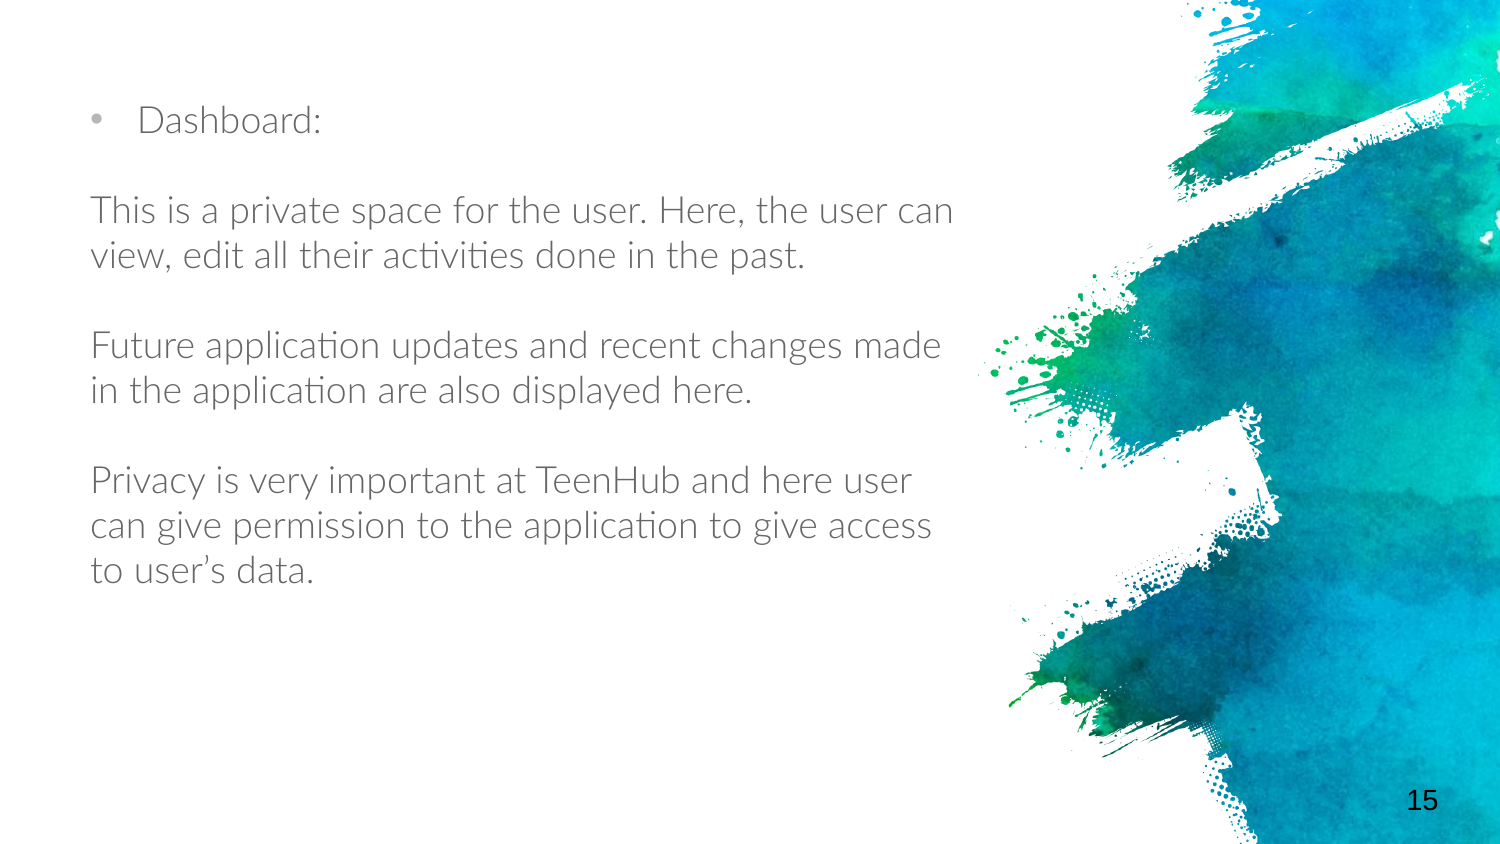

Dashboard:

This is a private space for the user. Here, the user can view, edit all their activities done in the past.

Future application updates and recent changes made in the application are also displayed here.

Privacy is very important at TeenHub and here user can give permission to the application to give access to user’s data.
15